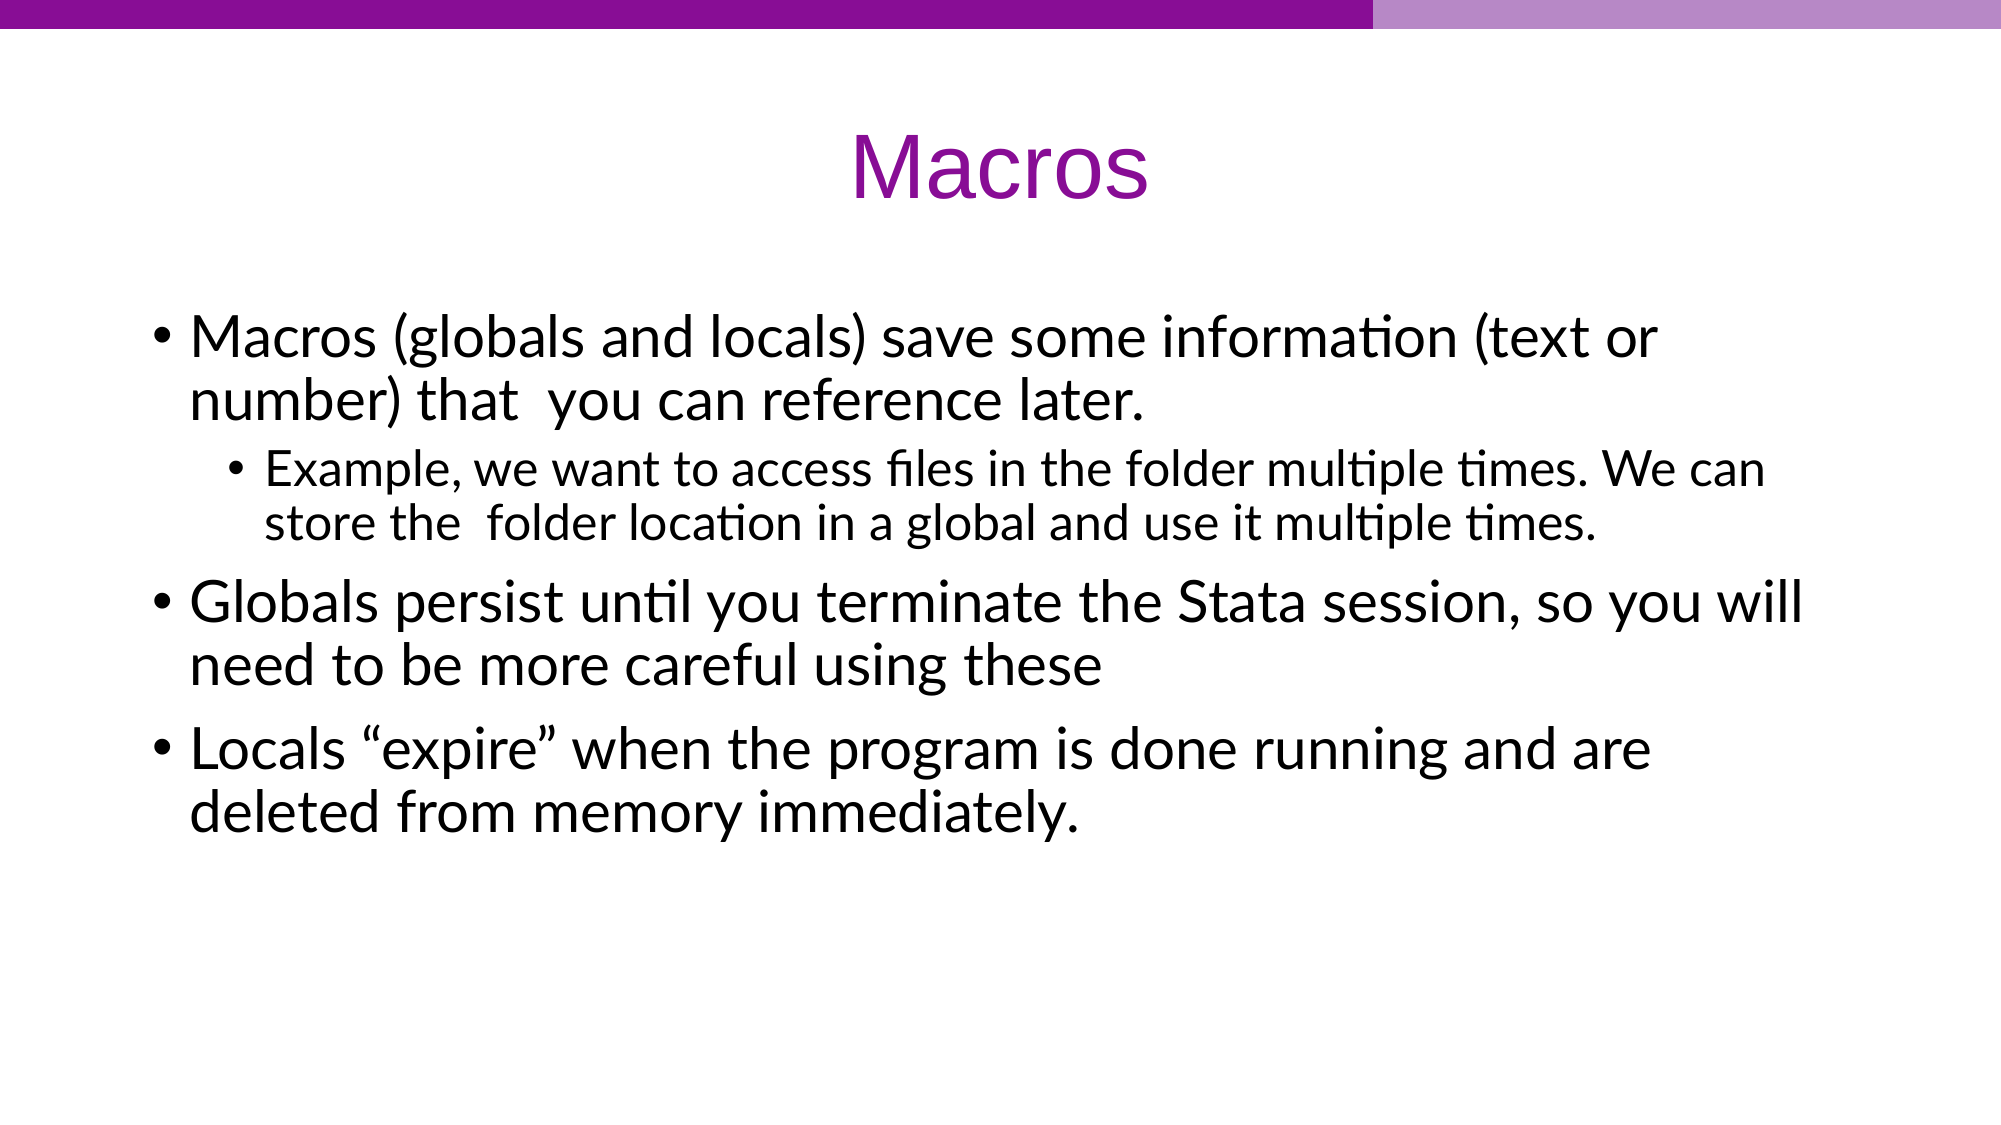

# Macros
Macros (globals and locals) save some information (text or number) that  you can reference later.
Example, we want to access files in the folder multiple times. We can store the  folder location in a global and use it multiple times.
Globals persist until you terminate the Stata session, so you will need to be more careful using these
Locals “expire” when the program is done running and are deleted from memory immediately.